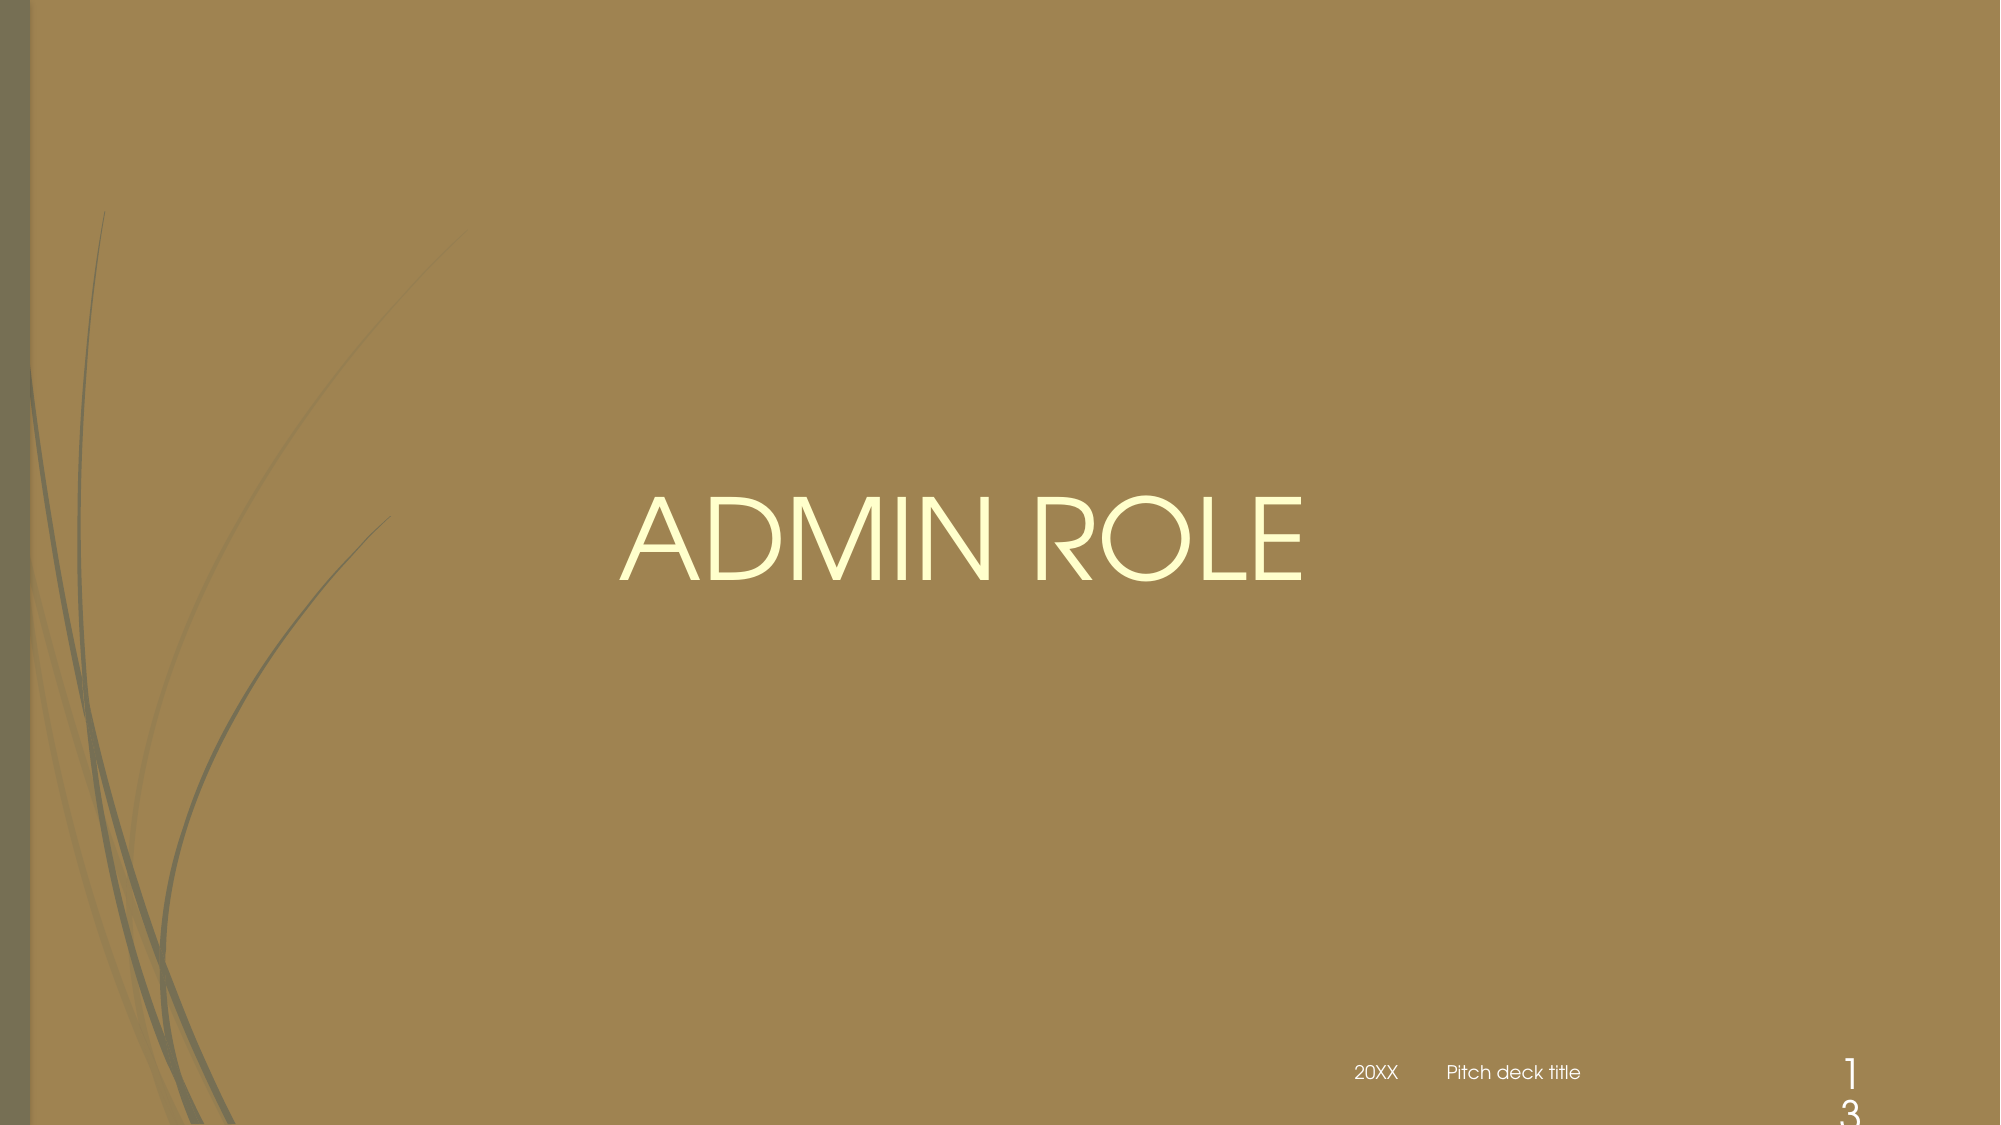

# ADMIN Role
Pitch deck title
20XX
13